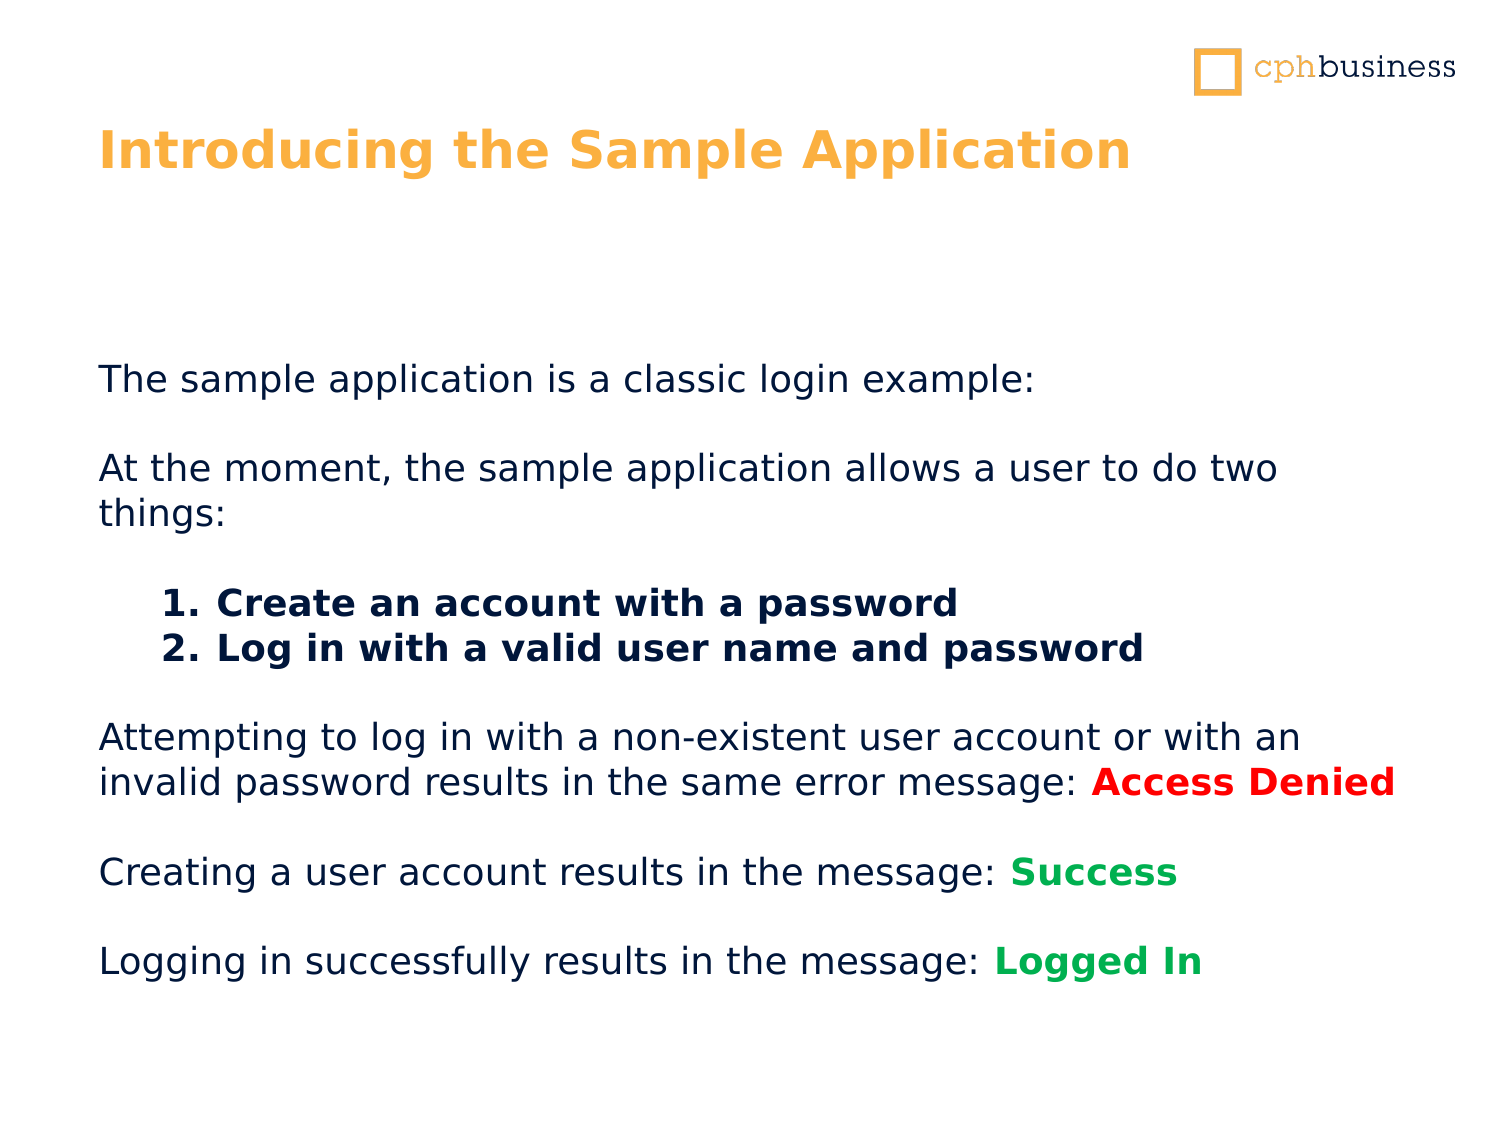

Introducing the Sample Application
The sample application is a classic login example:

At the moment, the sample application allows a user to do two things:

Create an account with a password
Log in with a valid user name and password

Attempting to log in with a non-existent user account or with an invalid password results in the same error message: Access Denied

Creating a user account results in the message: Success

Logging in successfully results in the message: Logged In